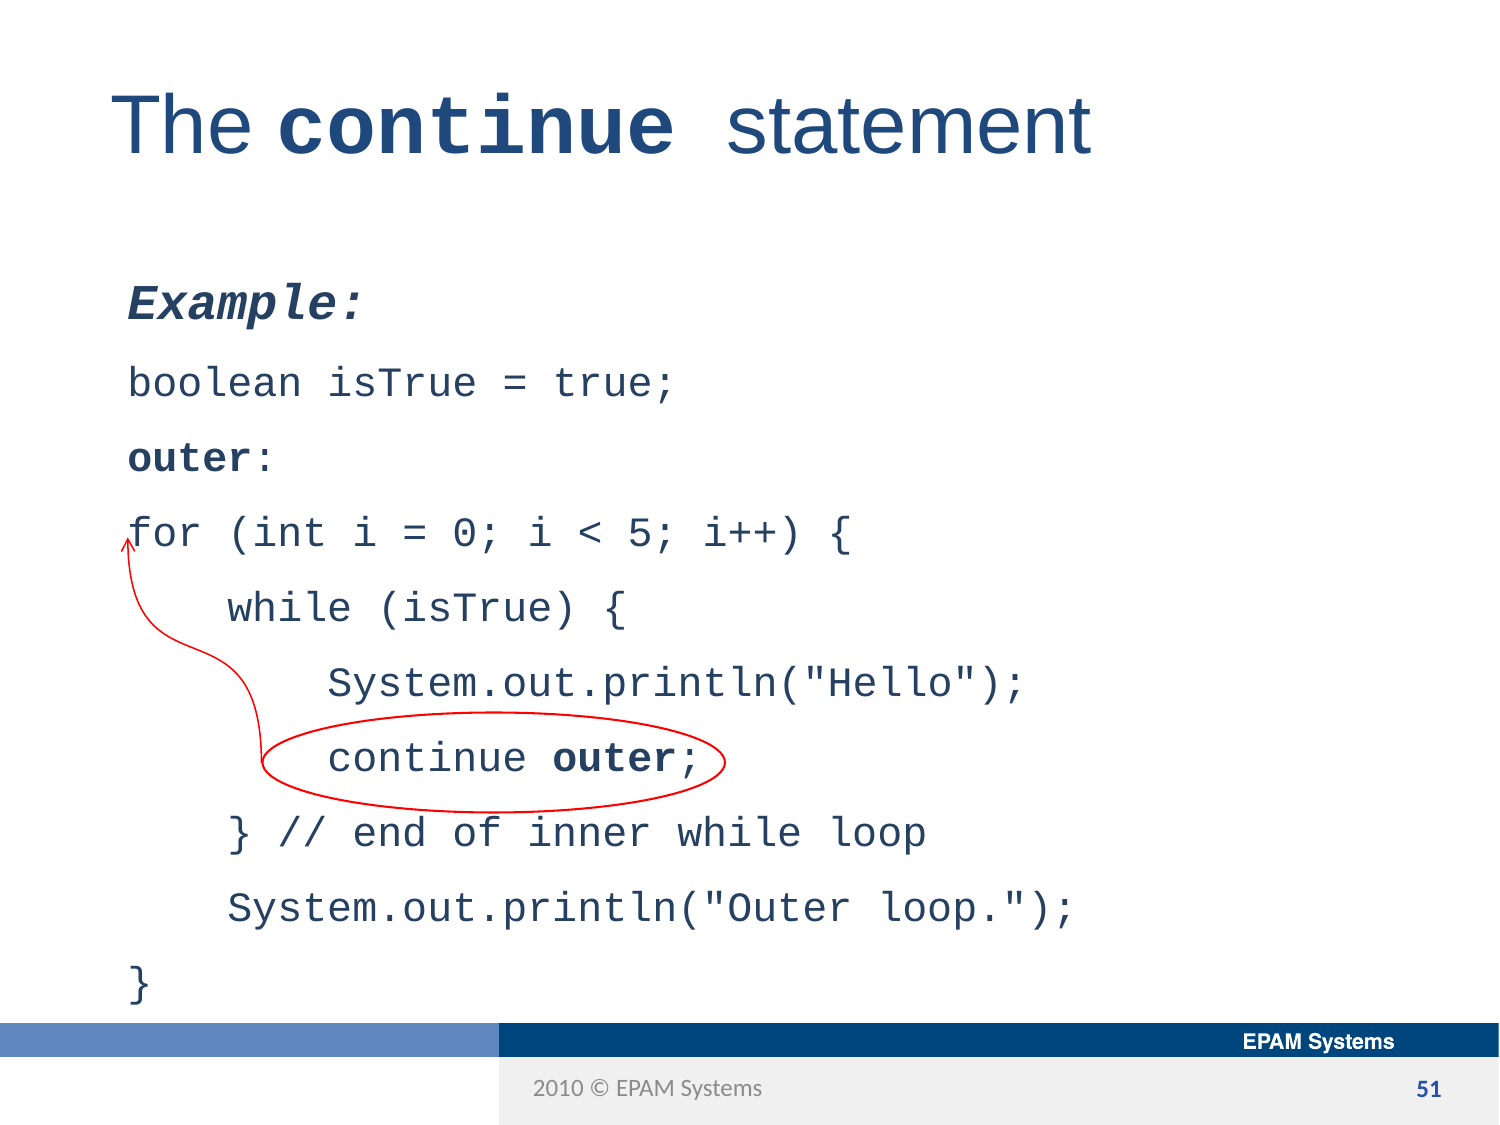

The continue statement

Example:
boolean isTrue = true;
outer:
for (int i = 0; i < 5; i++) {
    while (isTrue) {
        System.out.println("Hello");
        continue outer;
    } // end of inner while loop
    System.out.println("Outer loop.");
}